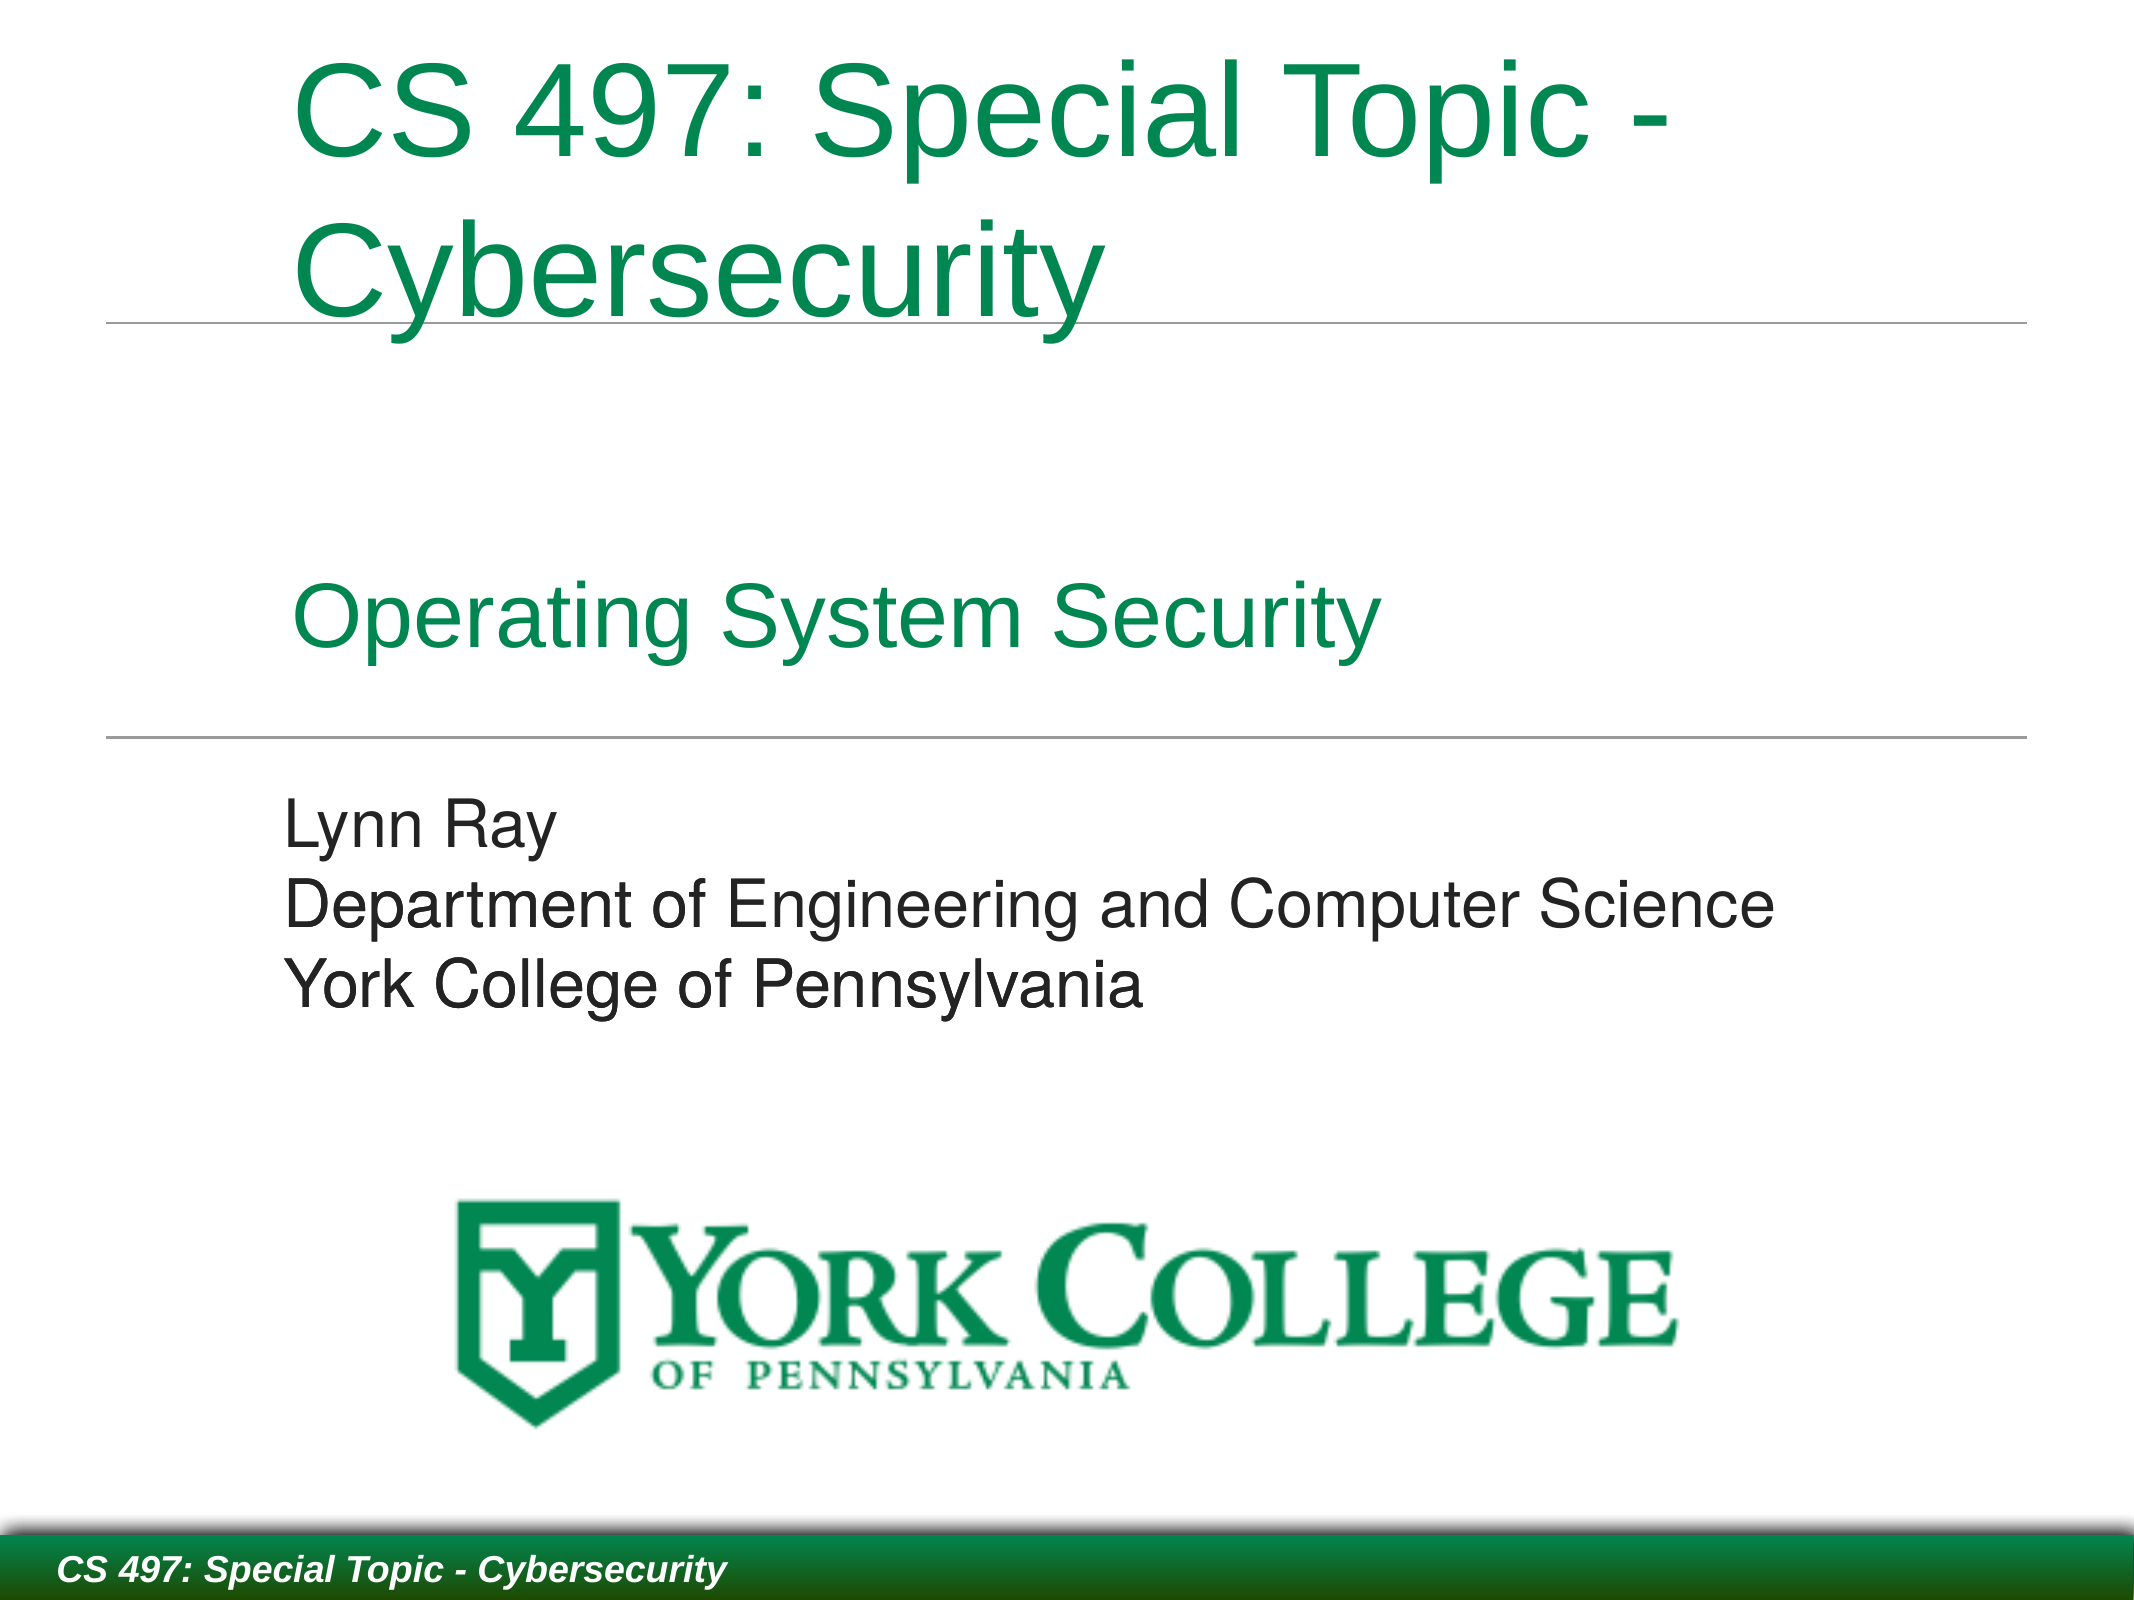

Operating System Security

Department of
York College of Pennsylvania